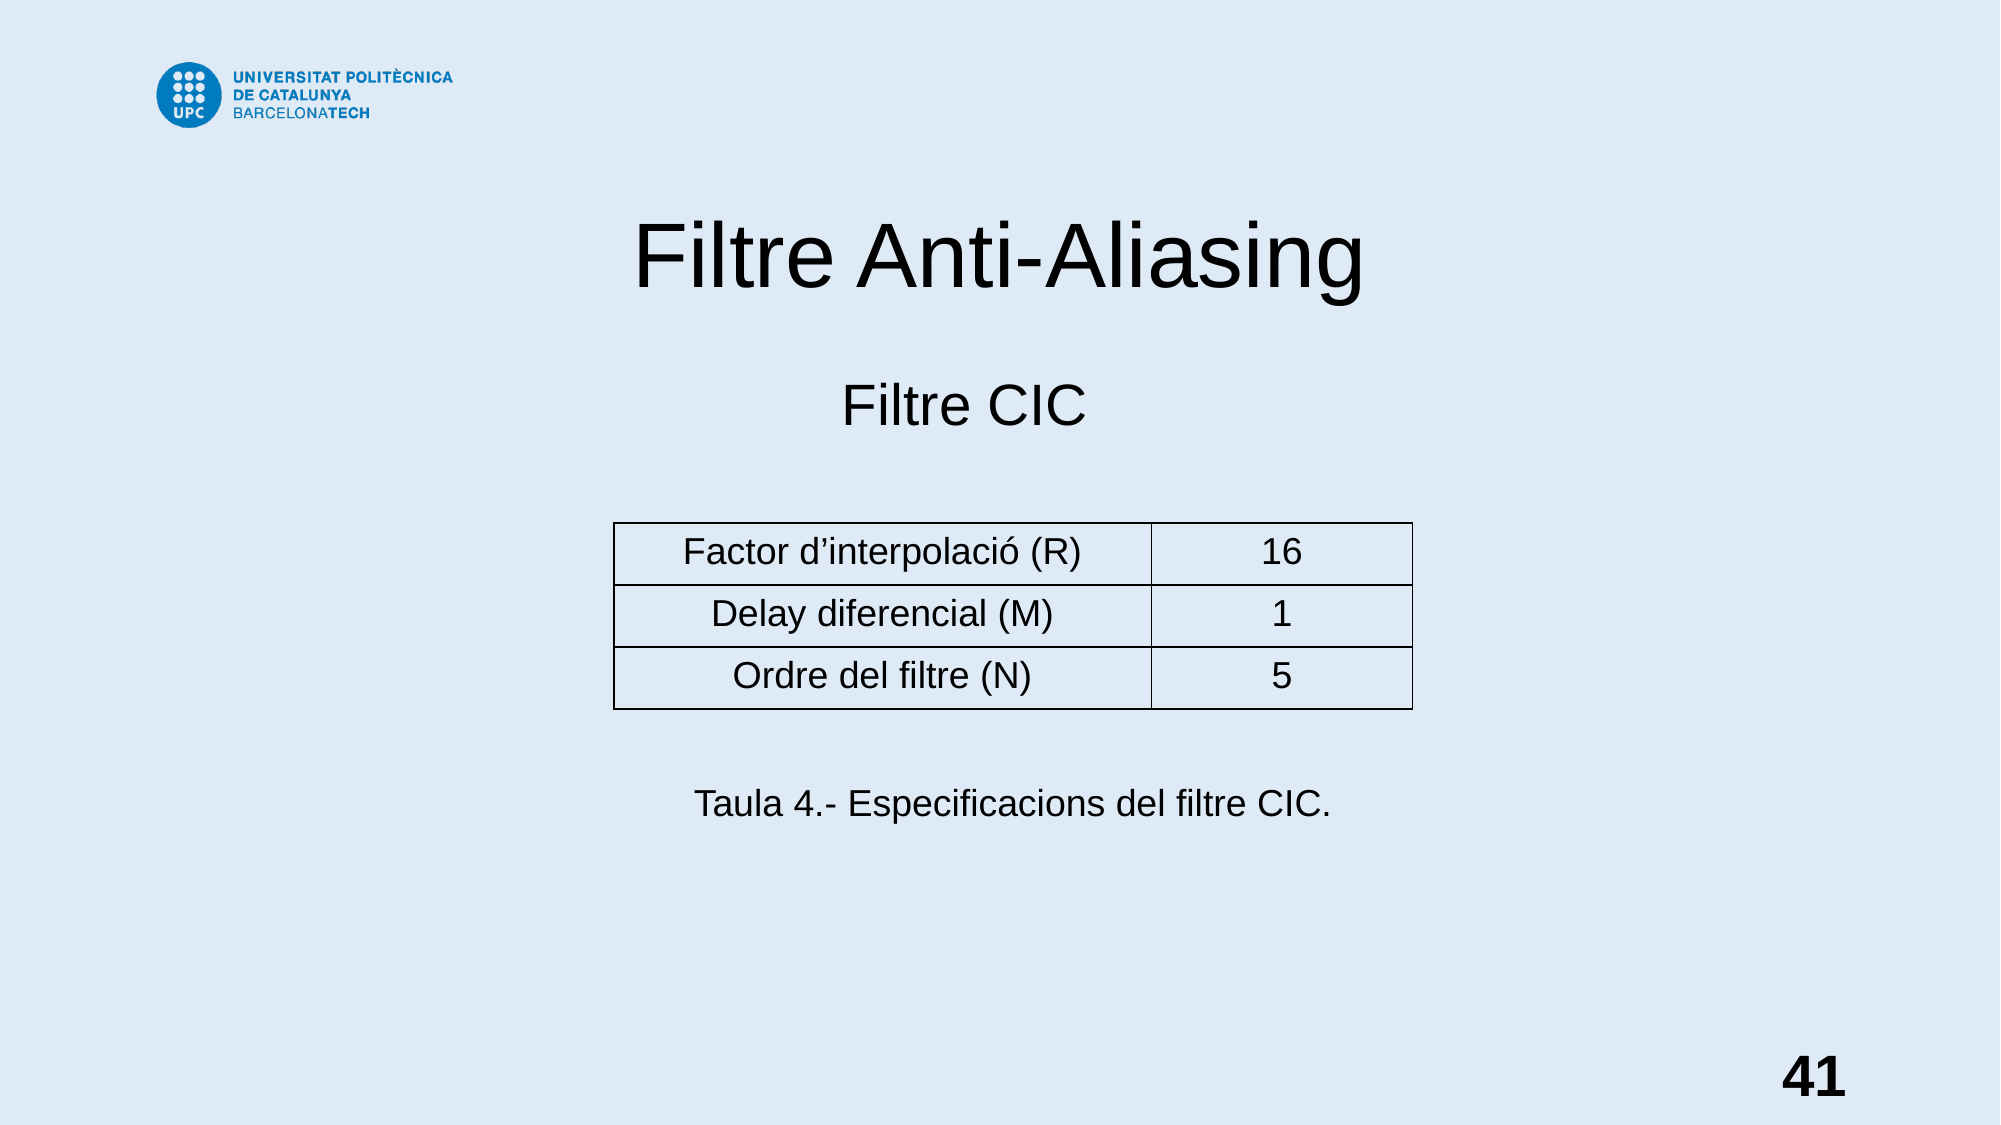

# Filtre Anti-Aliasing
Filtre CIC

| Factor d’interpolació (R) | 16 |
| --- | --- |
| Delay diferencial (M) | 1 |
| Ordre del filtre (N) | 5 |
Taula 4.- Especificacions del filtre CIC.
41